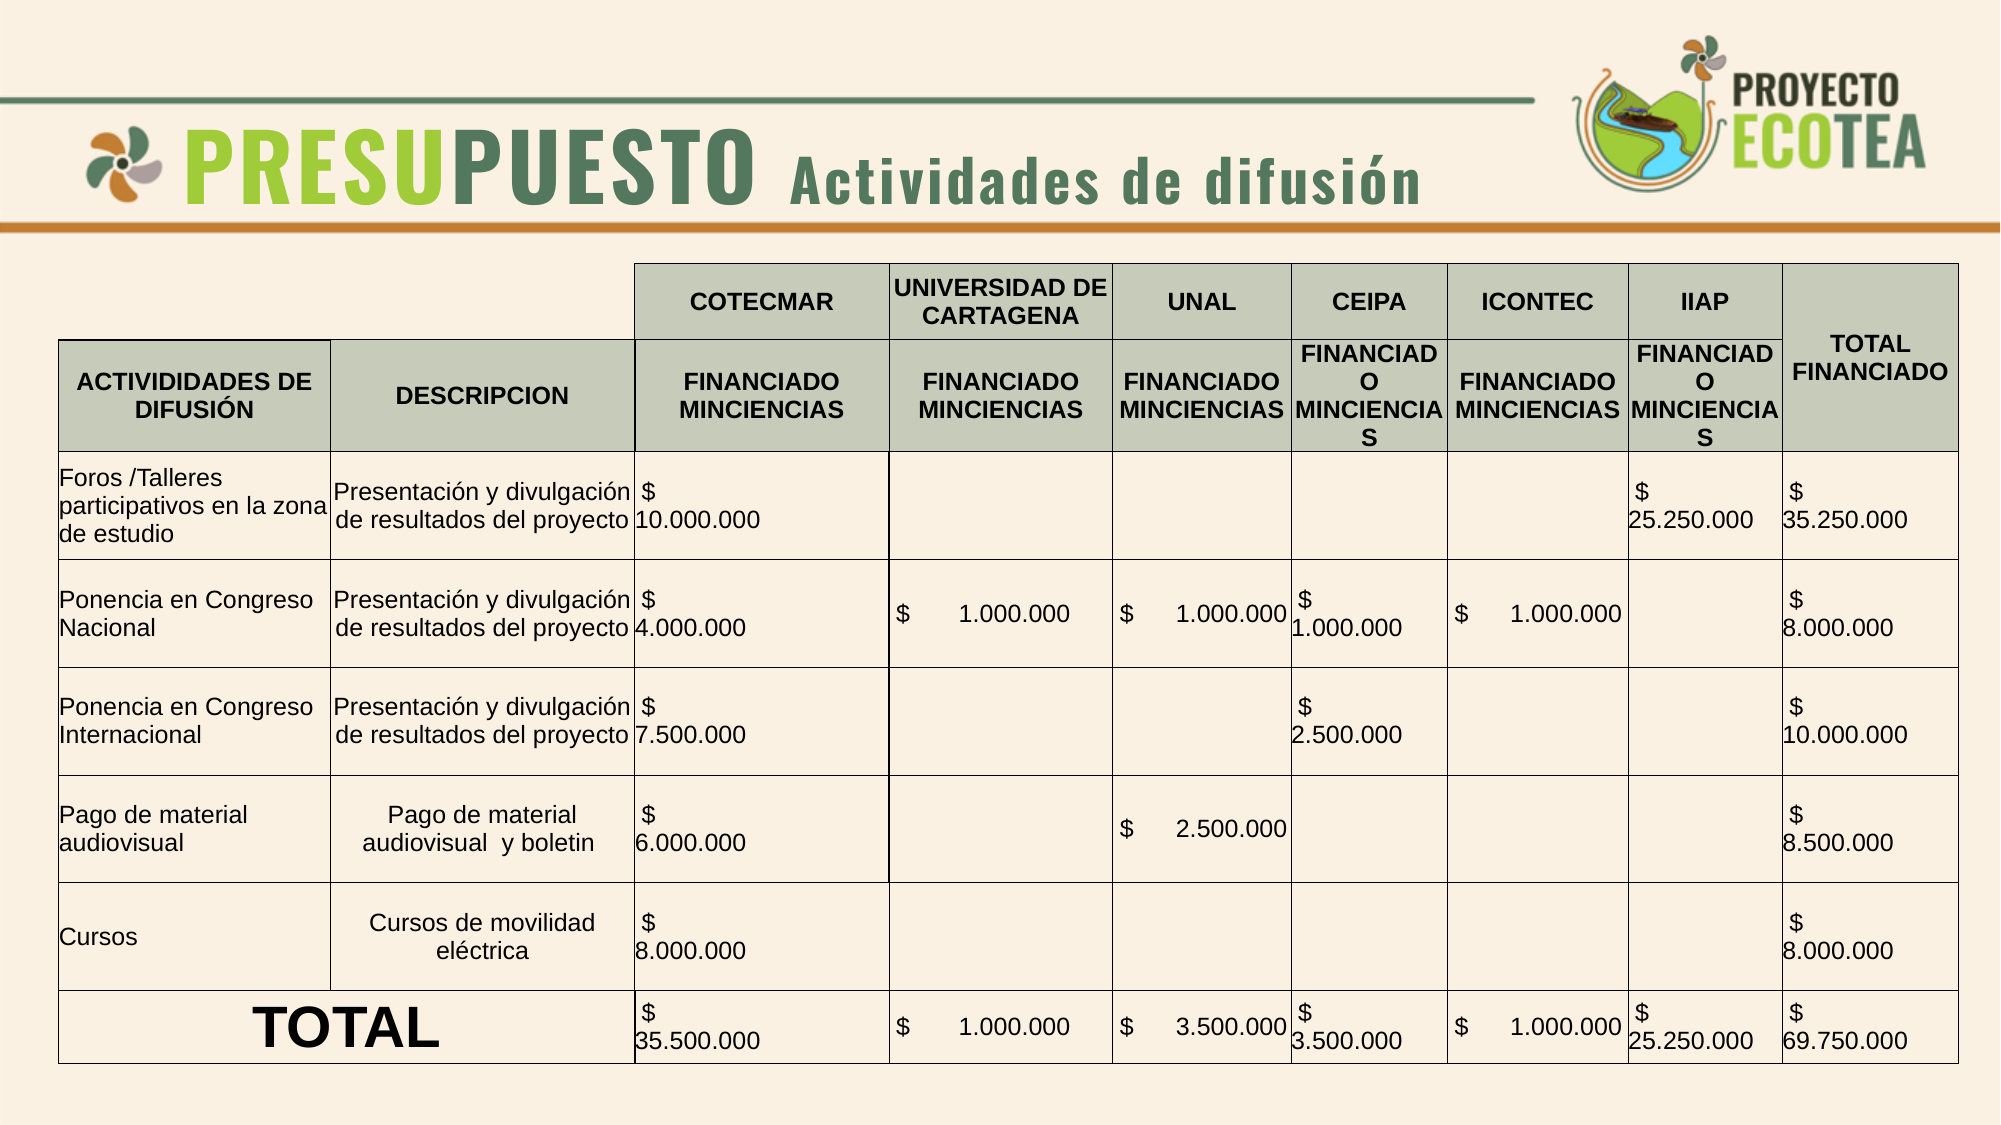

# PRESUPUESTO Actividades de difusión
|  |  | COTECMAR | UNIVERSIDAD DE CARTAGENA | UNAL | CEIPA | ICONTEC | IIAP | TOTAL FINANCIADO |
| --- | --- | --- | --- | --- | --- | --- | --- | --- |
| ACTIVIDIDADES DE DIFUSIÓN | DESCRIPCION | FINANCIADO MINCIENCIAS | FINANCIADO MINCIENCIAS | FINANCIADO MINCIENCIAS | FINANCIADO MINCIENCIAS | FINANCIADO MINCIENCIAS | FINANCIADO MINCIENCIAS |  |
| Foros /Talleres participativos en la zona de estudio | Presentación y divulgación de resultados del proyecto | $ 10.000.000 |  |  |  |  | $ 25.250.000 | $ 35.250.000 |
| Ponencia en Congreso Nacional | Presentación y divulgación de resultados del proyecto | $ 4.000.000 | $ 1.000.000 | $ 1.000.000 | $ 1.000.000 | $ 1.000.000 |  | $ 8.000.000 |
| Ponencia en Congreso Internacional | Presentación y divulgación de resultados del proyecto | $ 7.500.000 |  |  | $ 2.500.000 |  |  | $ 10.000.000 |
| Pago de material audiovisual | Pago de material audiovisual y boletin | $ 6.000.000 |  | $ 2.500.000 |  |  |  | $ 8.500.000 |
| Cursos | Cursos de movilidad eléctrica | $ 8.000.000 |  |  |  |  |  | $ 8.000.000 |
| TOTAL |  | $ 35.500.000 | $ 1.000.000 | $ 3.500.000 | $ 3.500.000 | $ 1.000.000 | $ 25.250.000 | $ 69.750.000 |